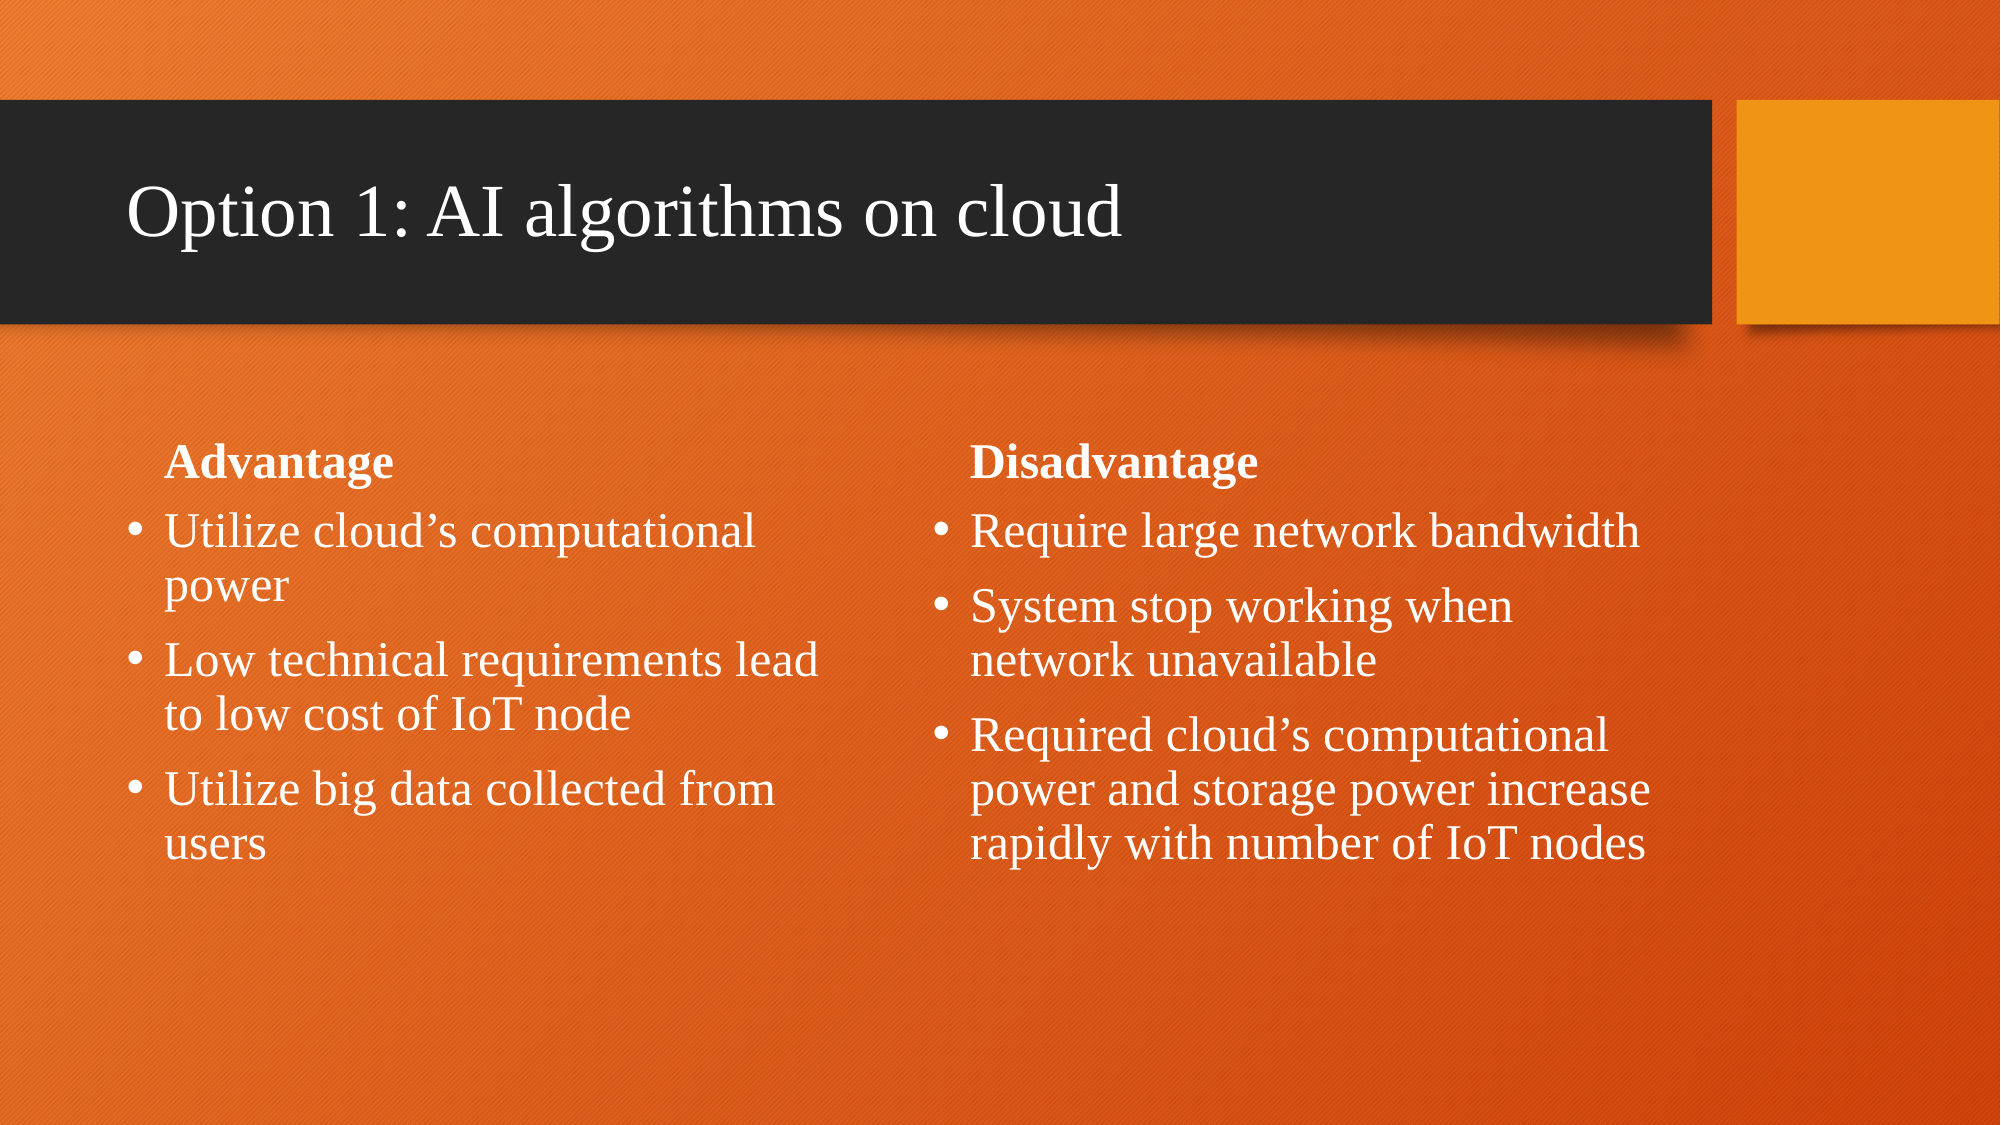

# Option 1: AI algorithms on cloud
Advantage
Disadvantage
Utilize cloud’s computational power
Low technical requirements lead to low cost of IoT node
Utilize big data collected from users

Require large network bandwidth
System stop working when network unavailable
Required cloud’s computational power and storage power increase rapidly with number of IoT nodes